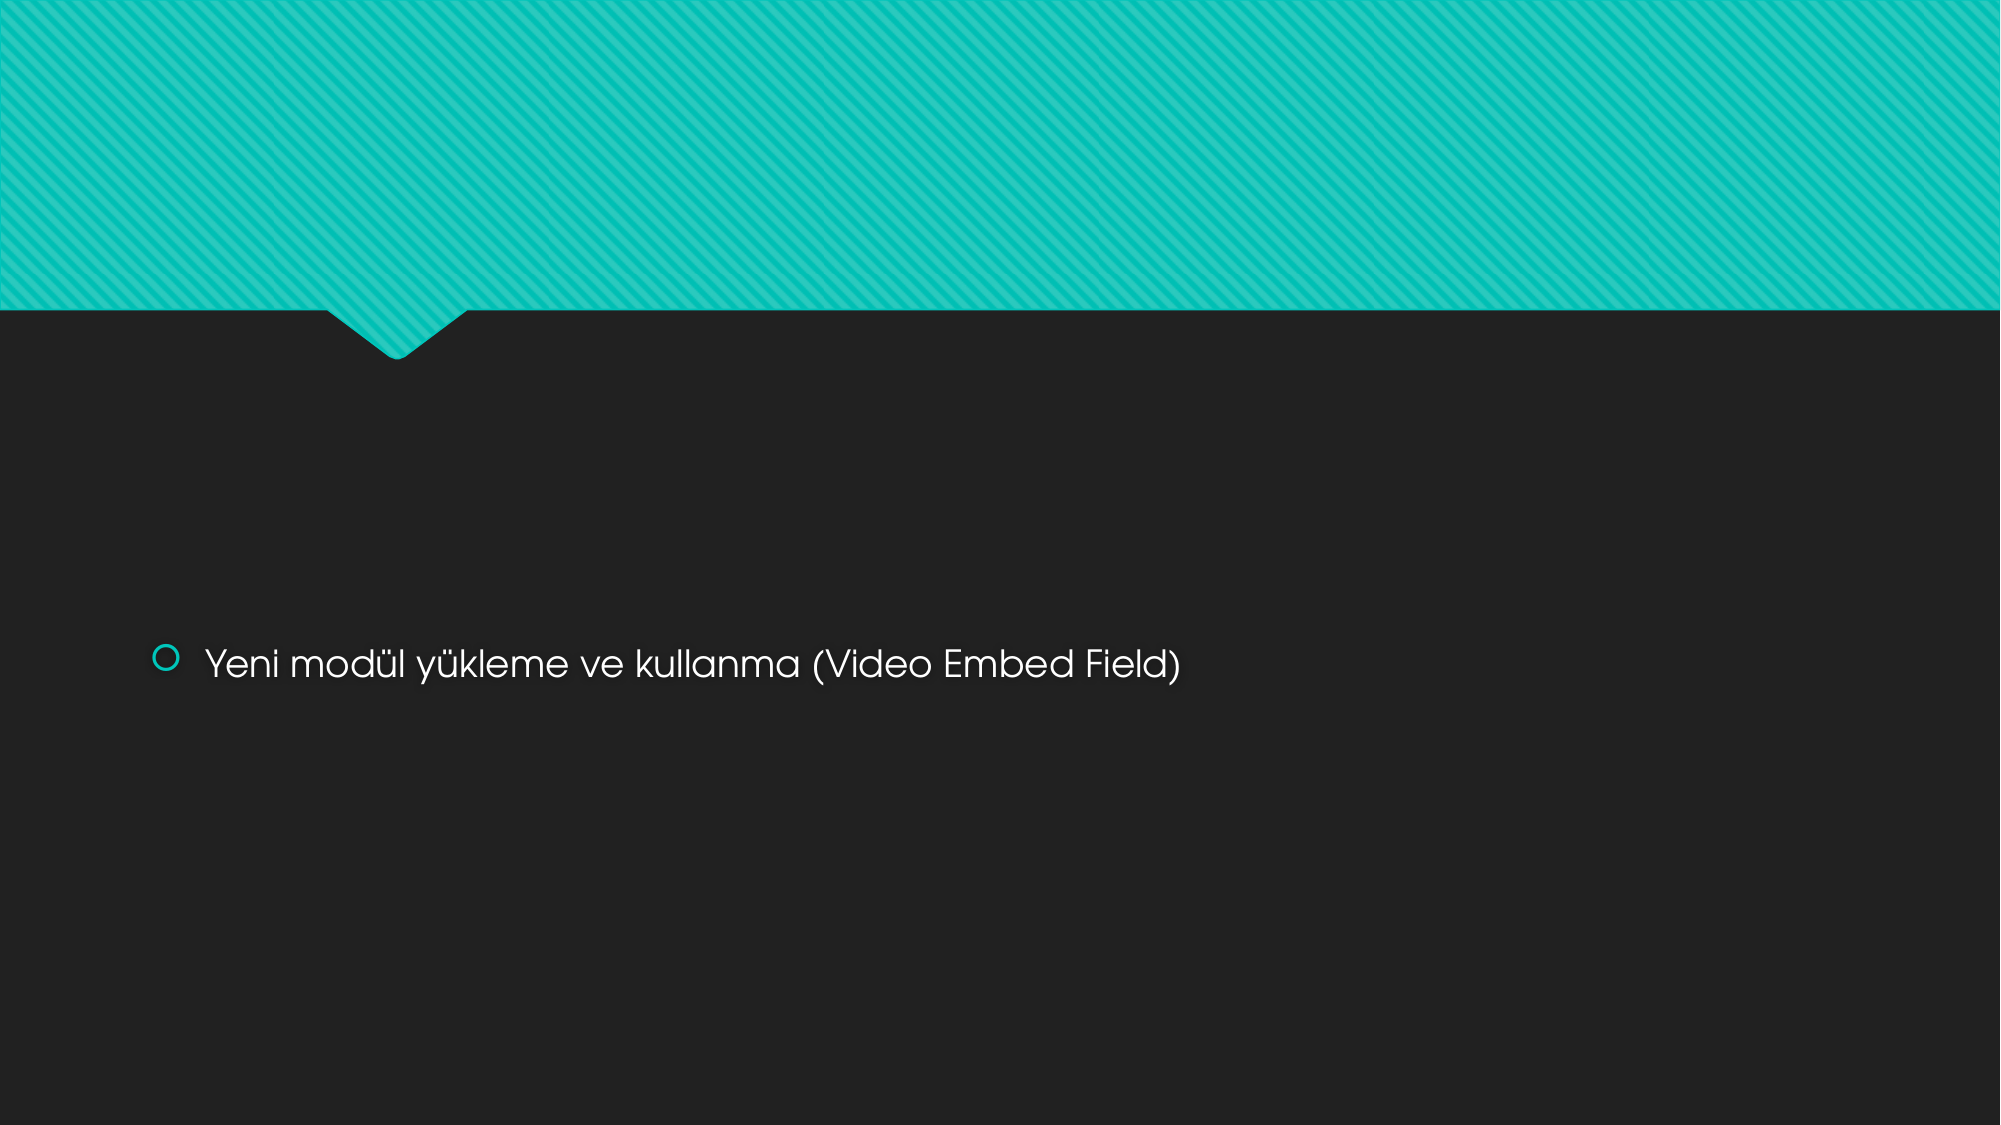

Yeni modül yükleme ve kullanma (Video Embed Field)